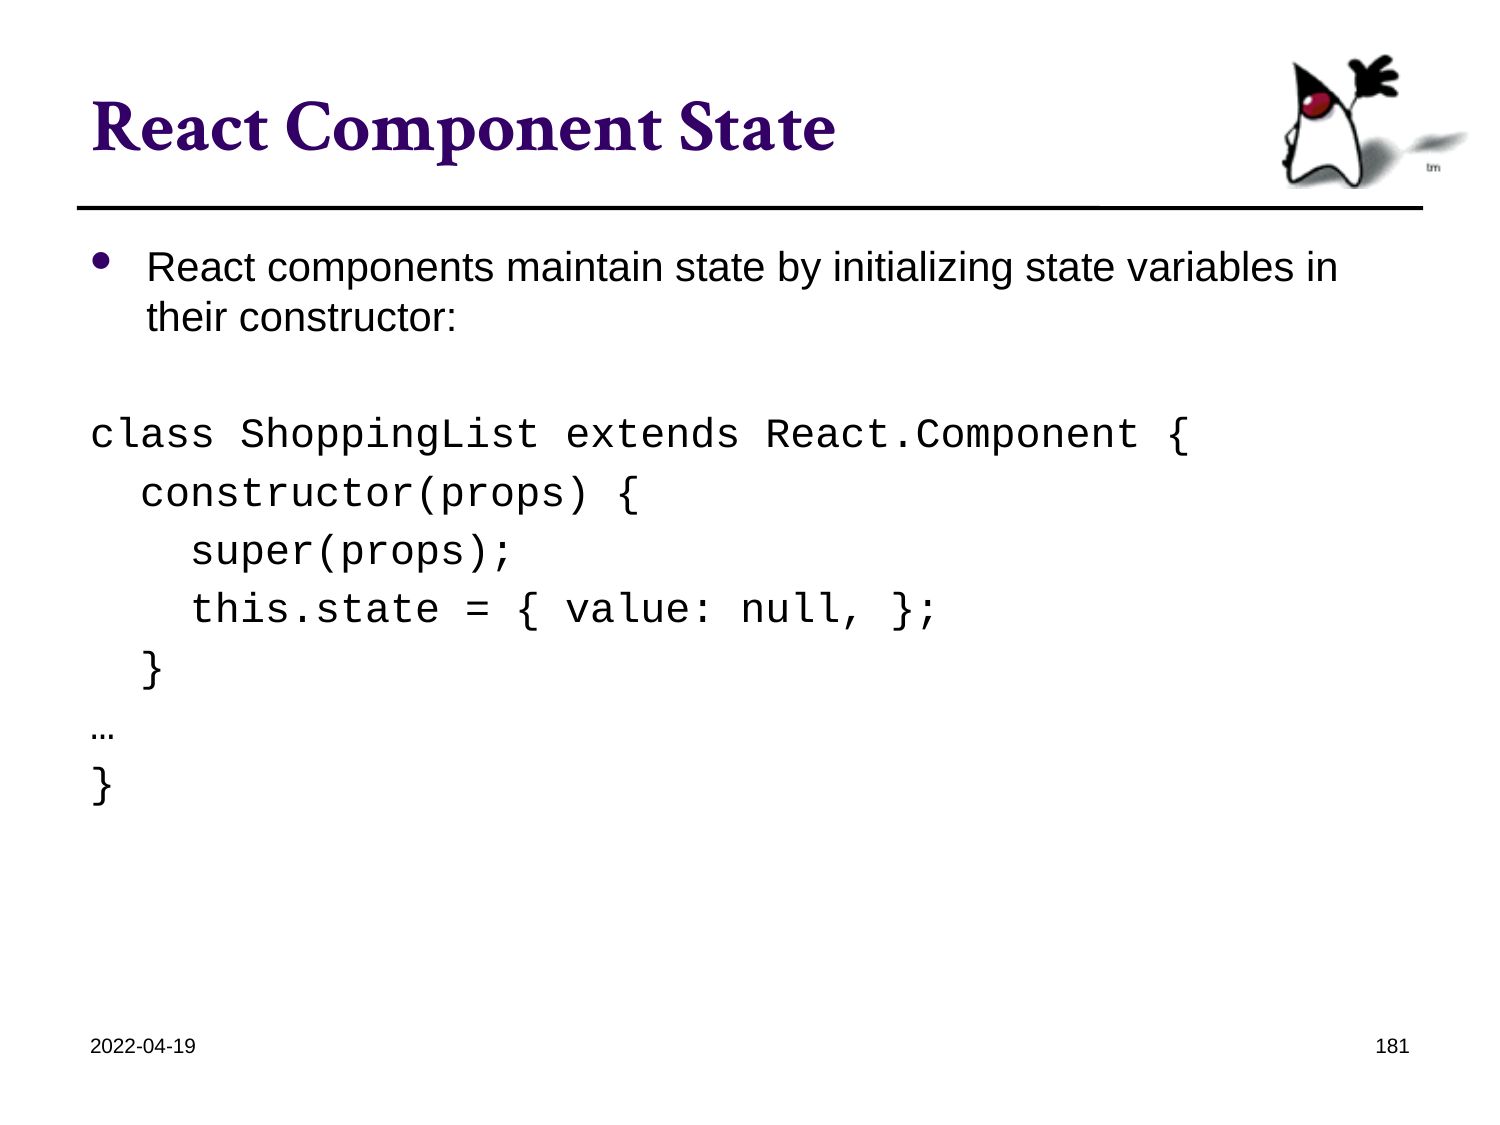

# React Component State
React components maintain state by initializing state variables in their constructor:

class ShoppingList extends React.Component {
  constructor(props) {
    super(props);
    this.state = { value: null, };
  }
…
}
2022-04-19
181